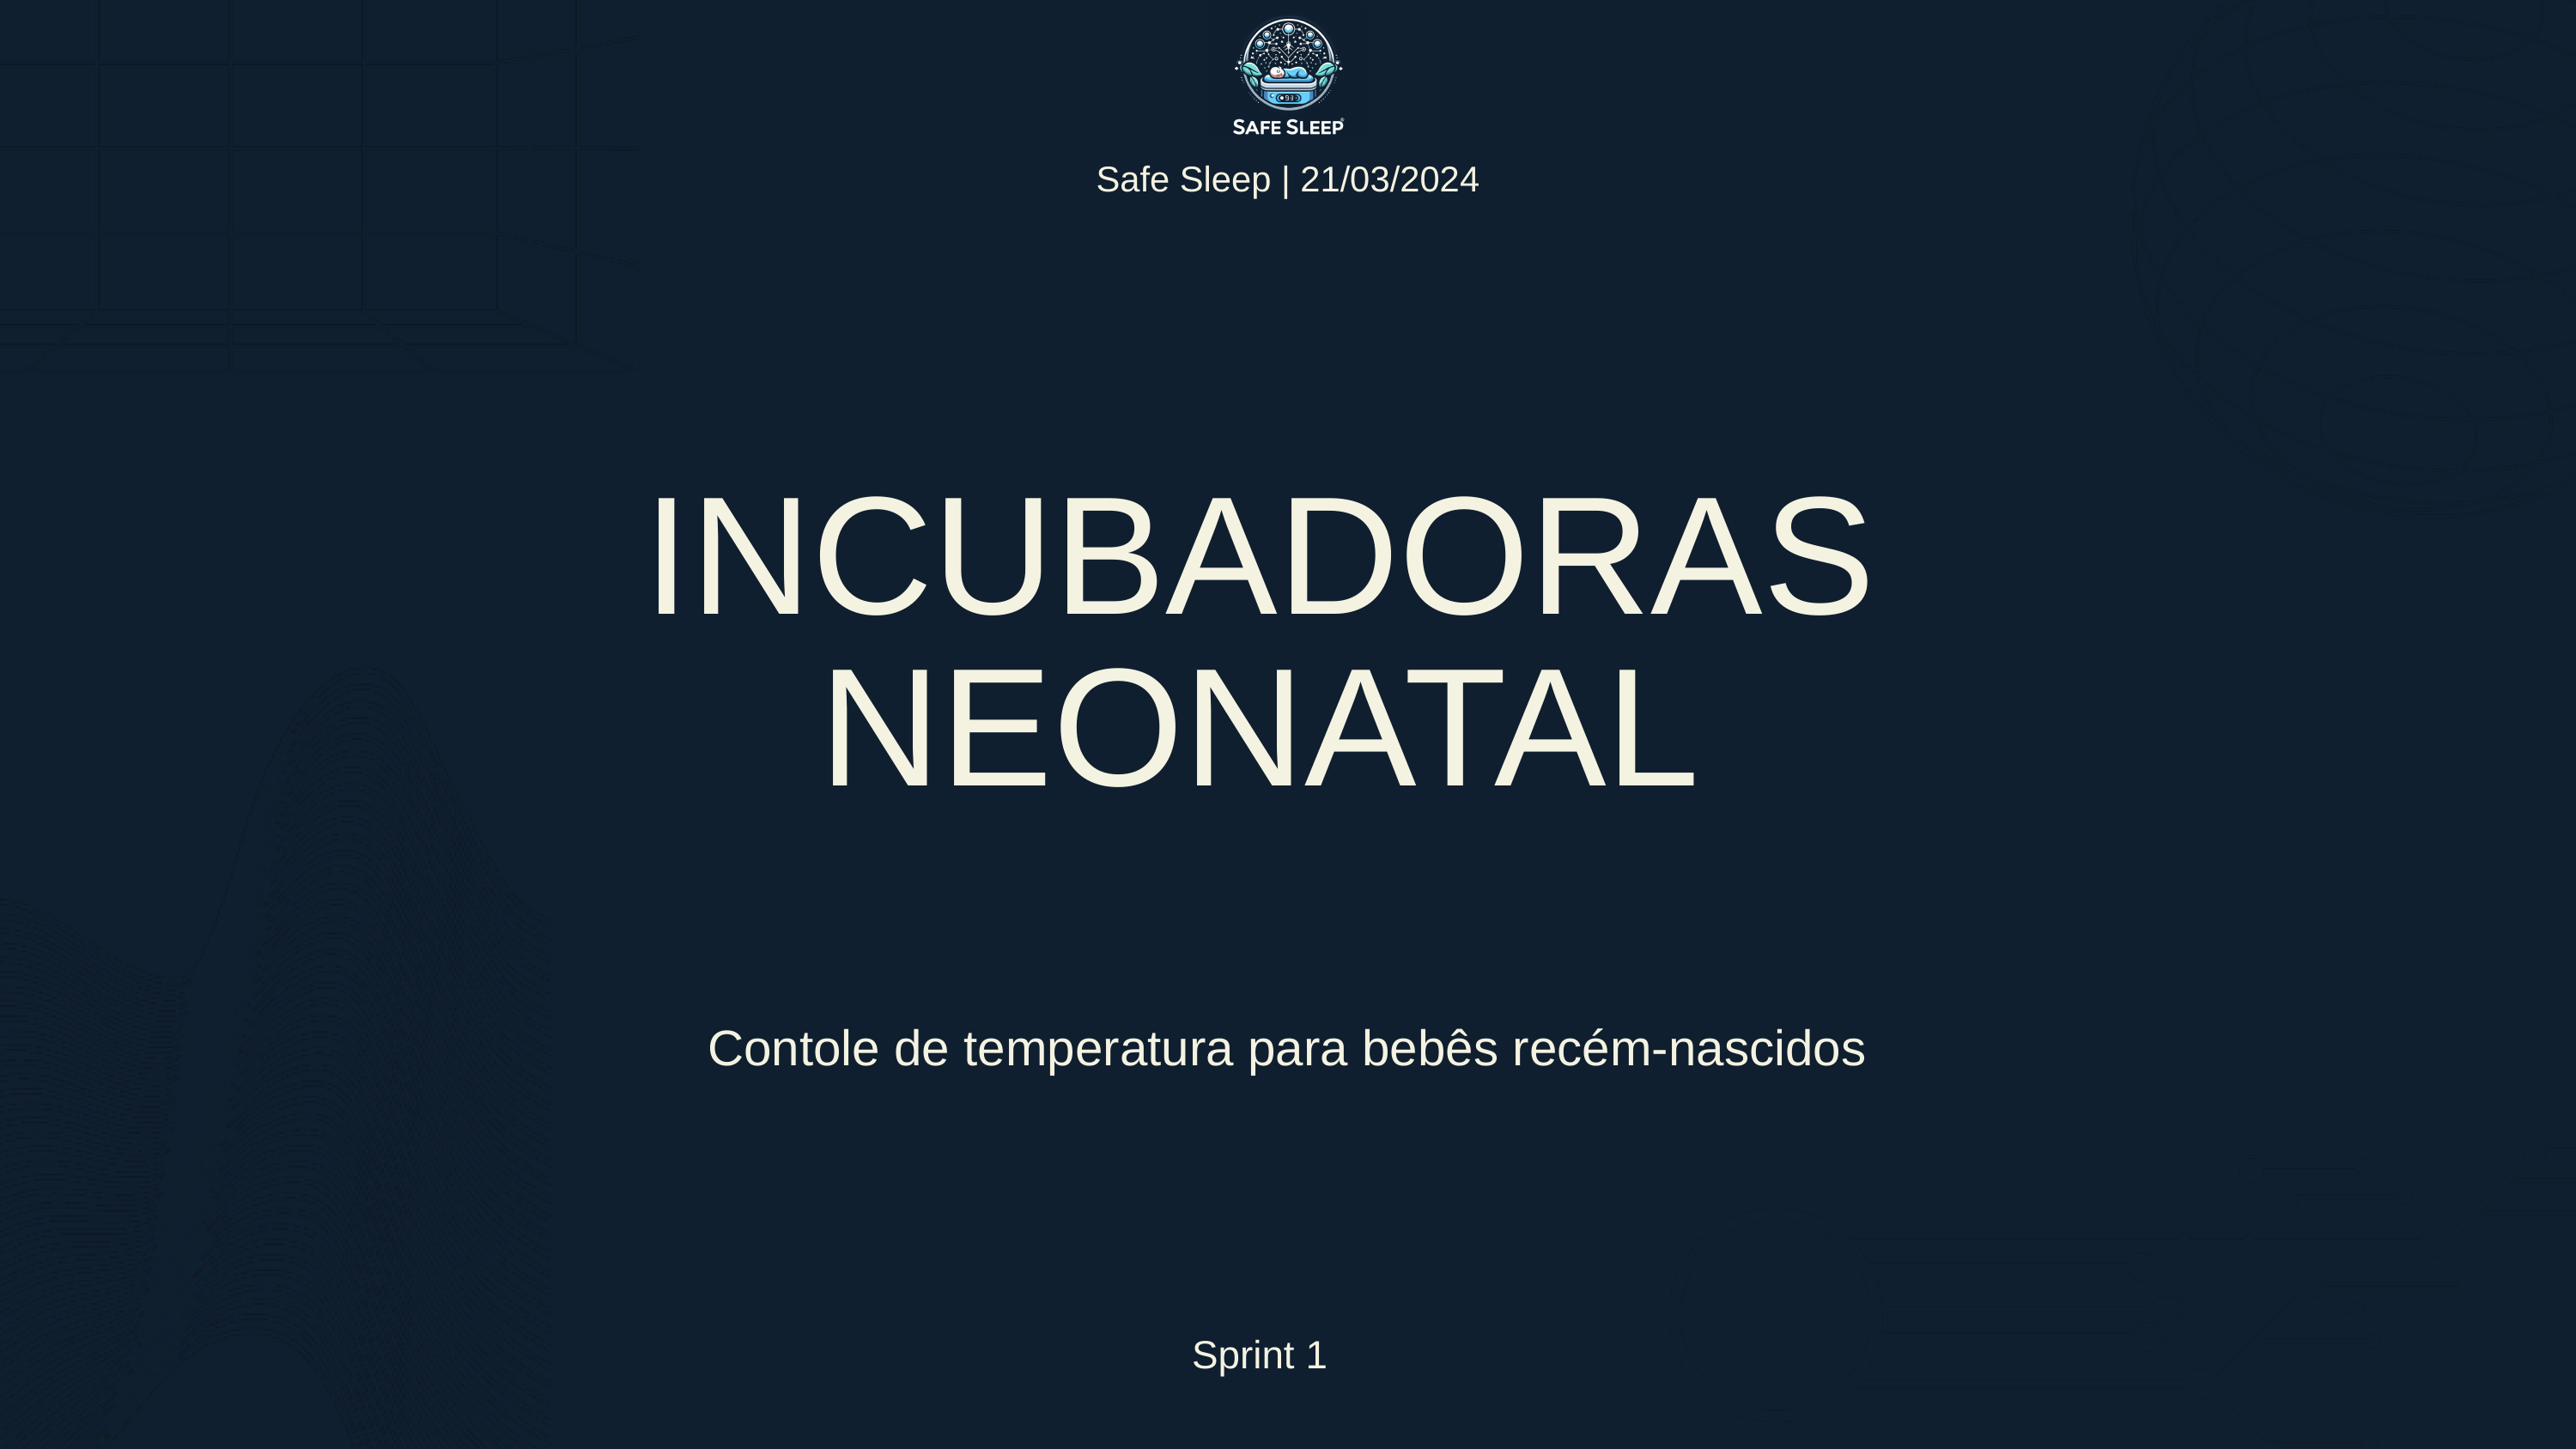

Safe Sleep | 21/03/2024
INCUBADORAS NEONATAL

Contole de temperatura para bebês recém-nascidos

Sprint 1